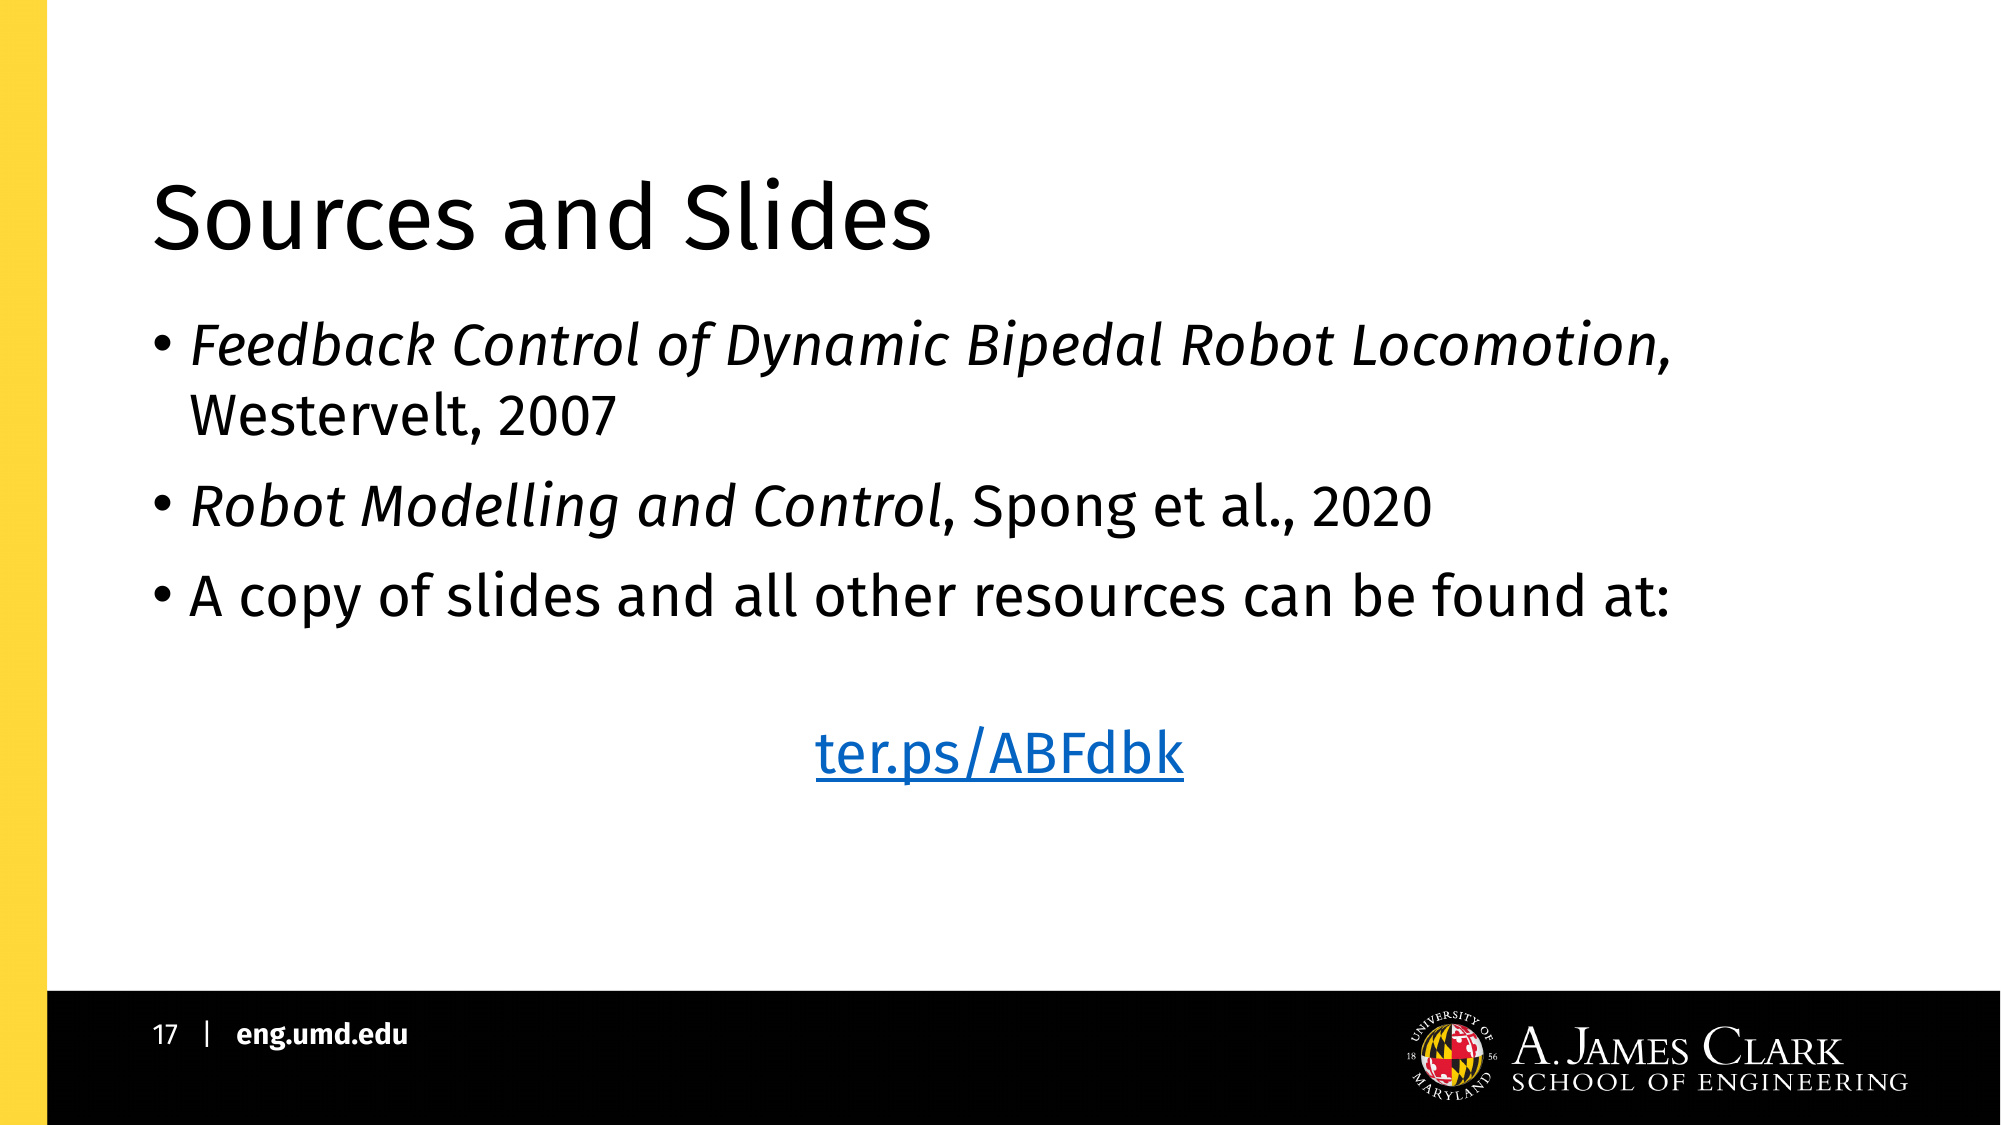

# Sources and Slides
Feedback Control of Dynamic Bipedal Robot Locomotion, Westervelt, 2007
Robot Modelling and Control, Spong et al., 2020
A copy of slides and all other resources can be found at:
ter.ps/ABFdbk
17   |   eng.umd.edu